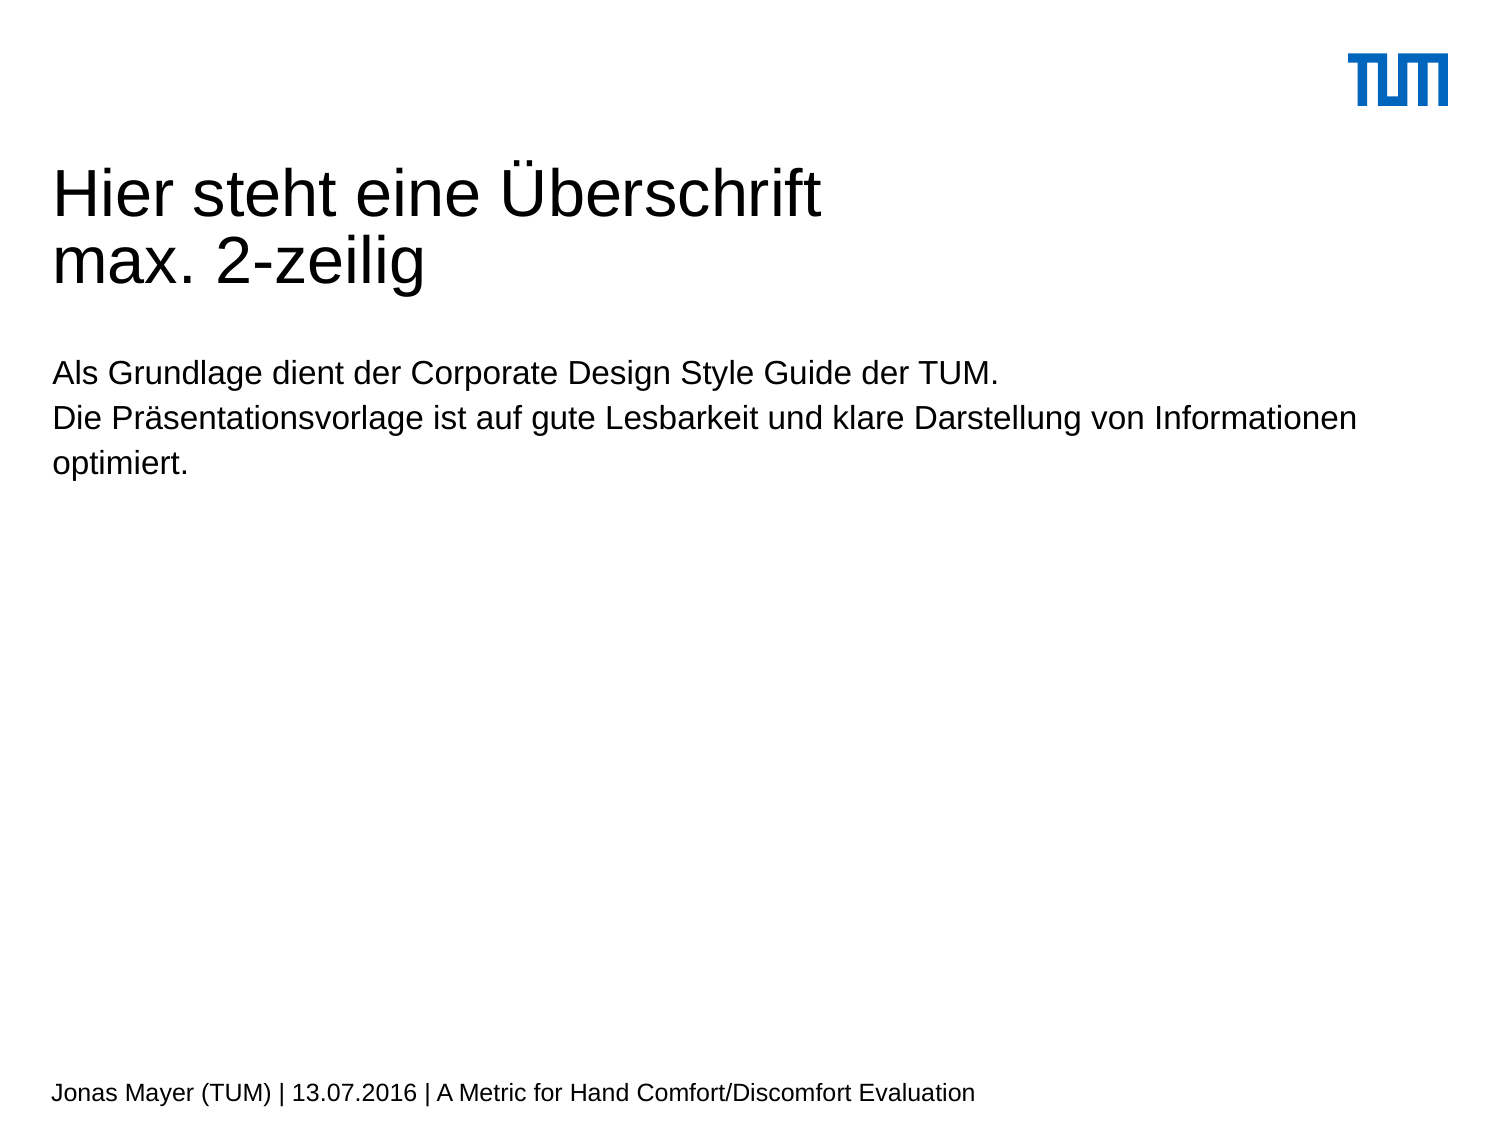

# Hier steht eine Überschrift max. 2-zeilig
Als Grundlage dient der Corporate Design Style Guide der TUM.
Die Präsentationsvorlage ist auf gute Lesbarkeit und klare Darstellung von Informationen optimiert.
Jonas Mayer (TUM) | 13.07.2016 | A Metric for Hand Comfort/Discomfort Evaluation